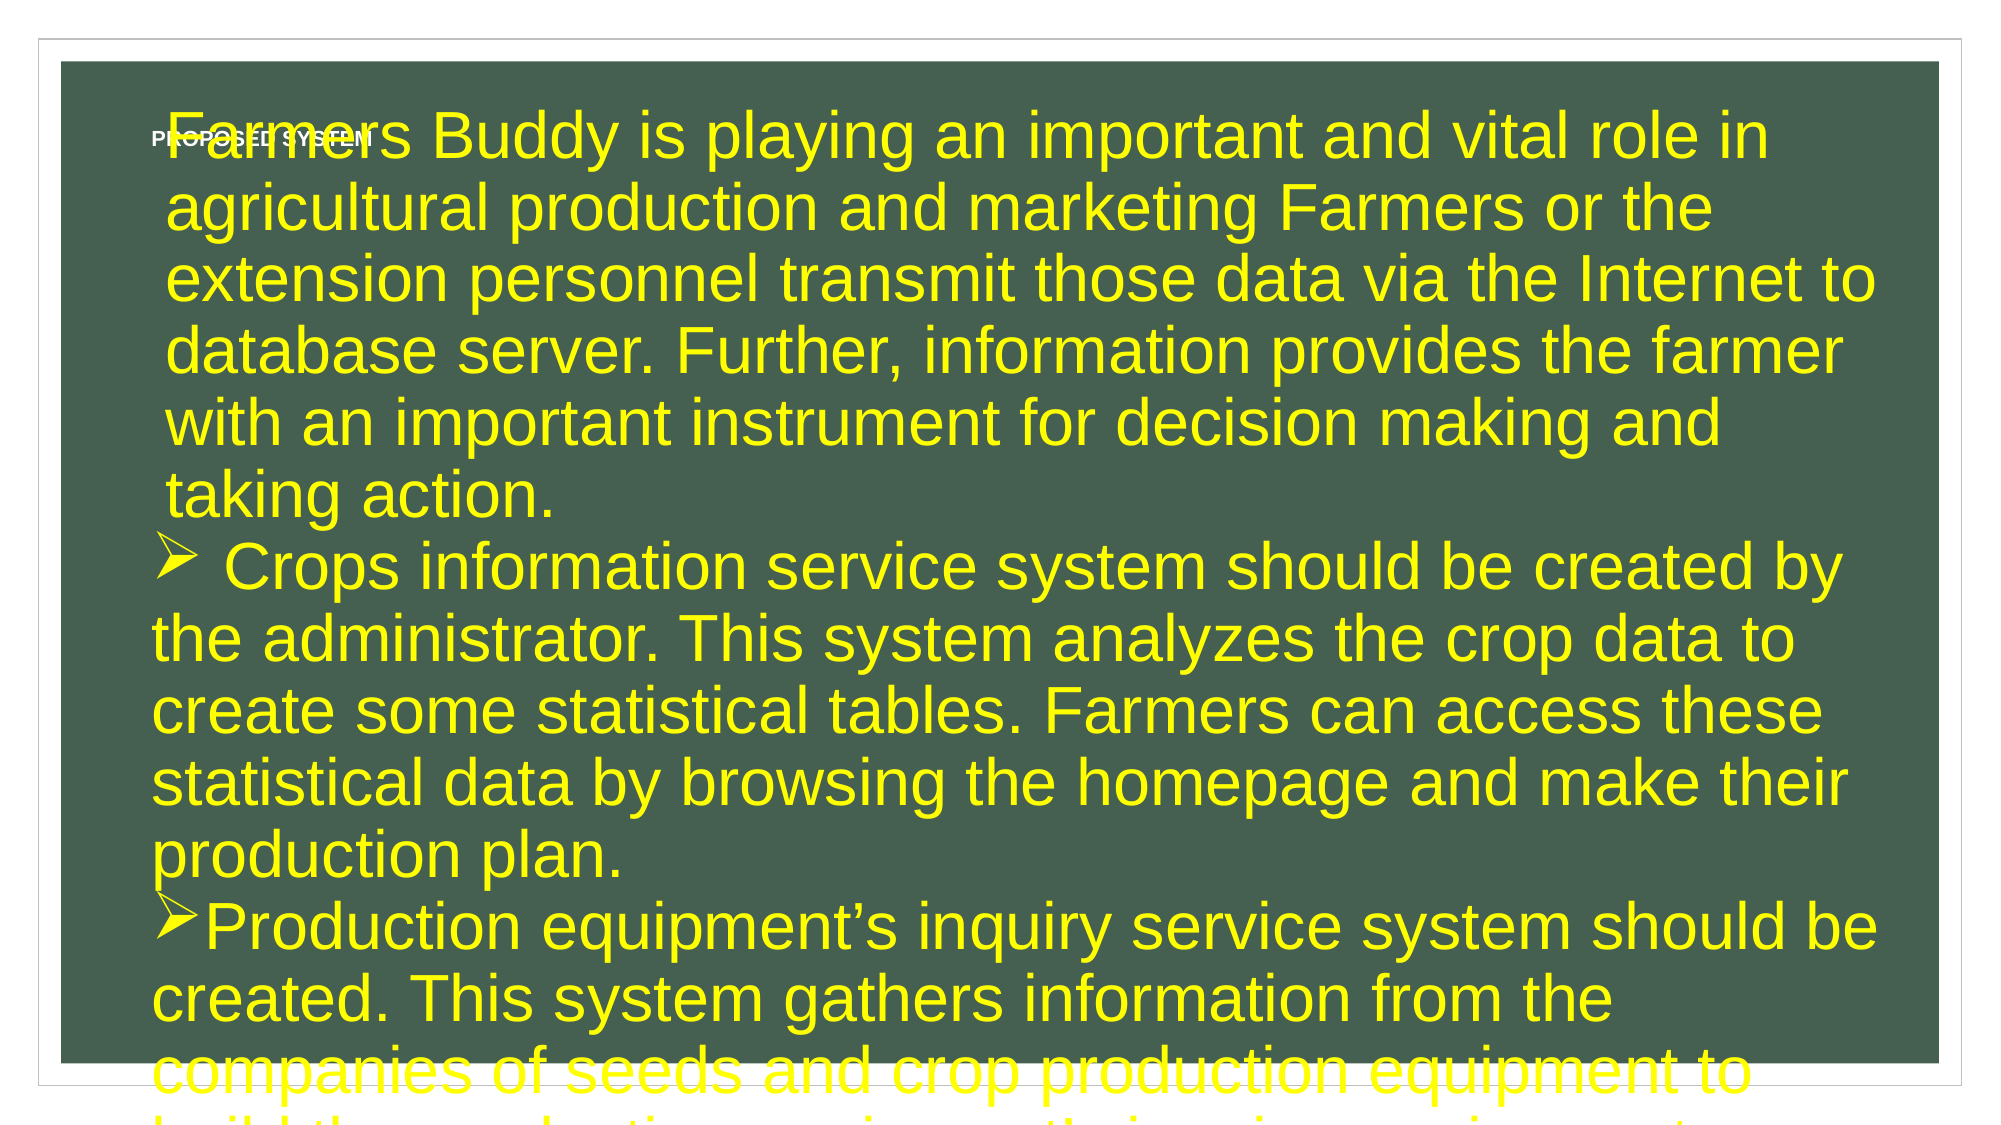

# PROPOSED SYSTEM
Farmers Buddy is playing an important and vital role in agricultural production and marketing Farmers or the extension personnel transmit those data via the Internet to database server. Further, information provides the farmer with an important instrument for decision making and taking action.
 Crops information service system should be created by the administrator. This system analyzes the crop data to create some statistical tables. Farmers can access these statistical data by browsing the homepage and make their production plan.
Production equipment’s inquiry service system should be created. This system gathers information from the companies of seeds and crop production equipment to build the production equipment’s inquiry service system.